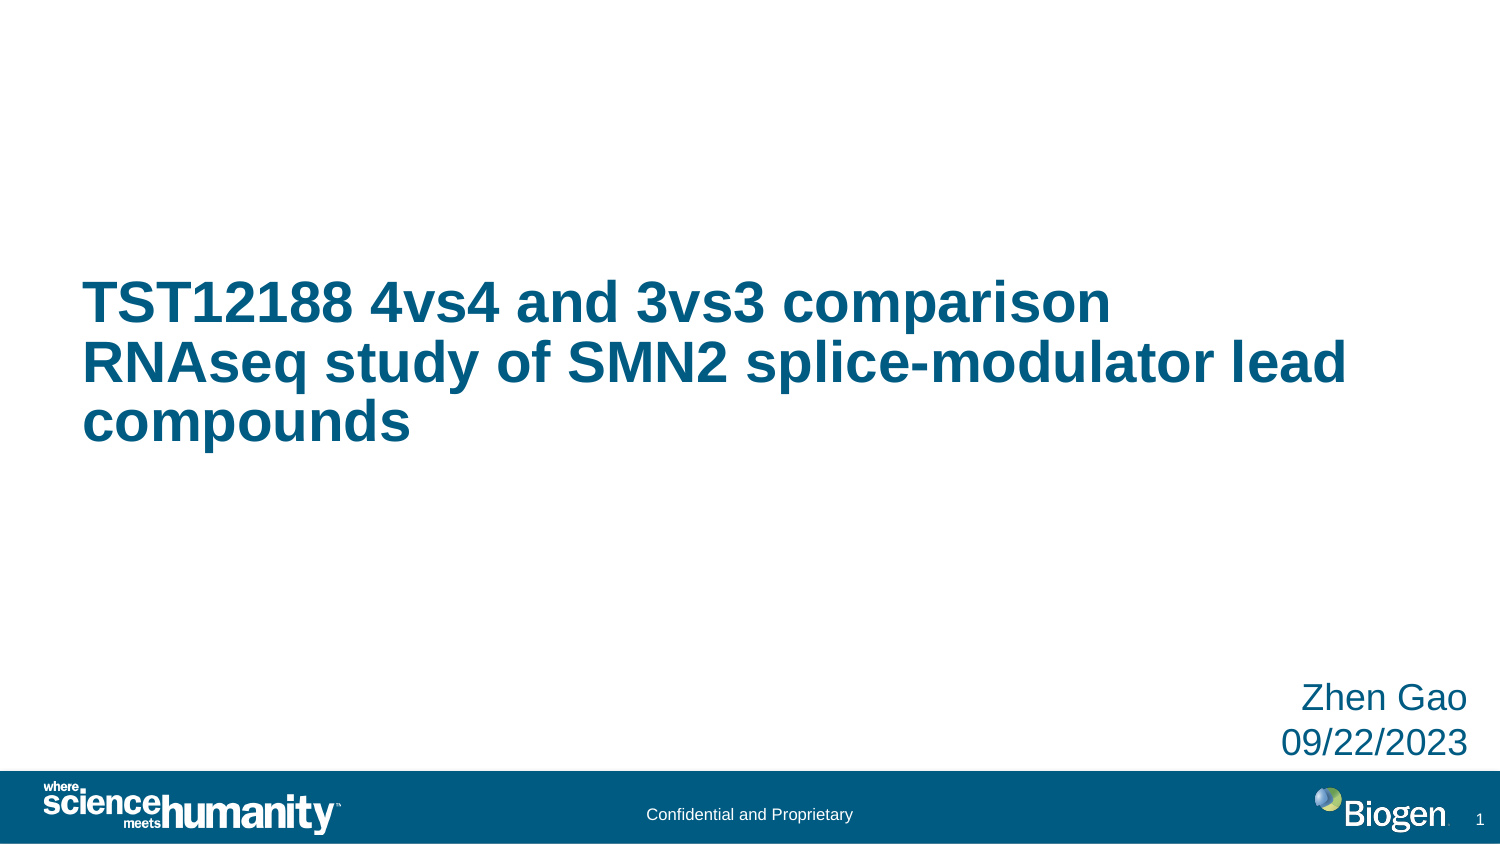

# TST12188 4vs4 and 3vs3 comparison RNAseq study of SMN2 splice-modulator lead compounds
Zhen Gao
09/22/2023
1